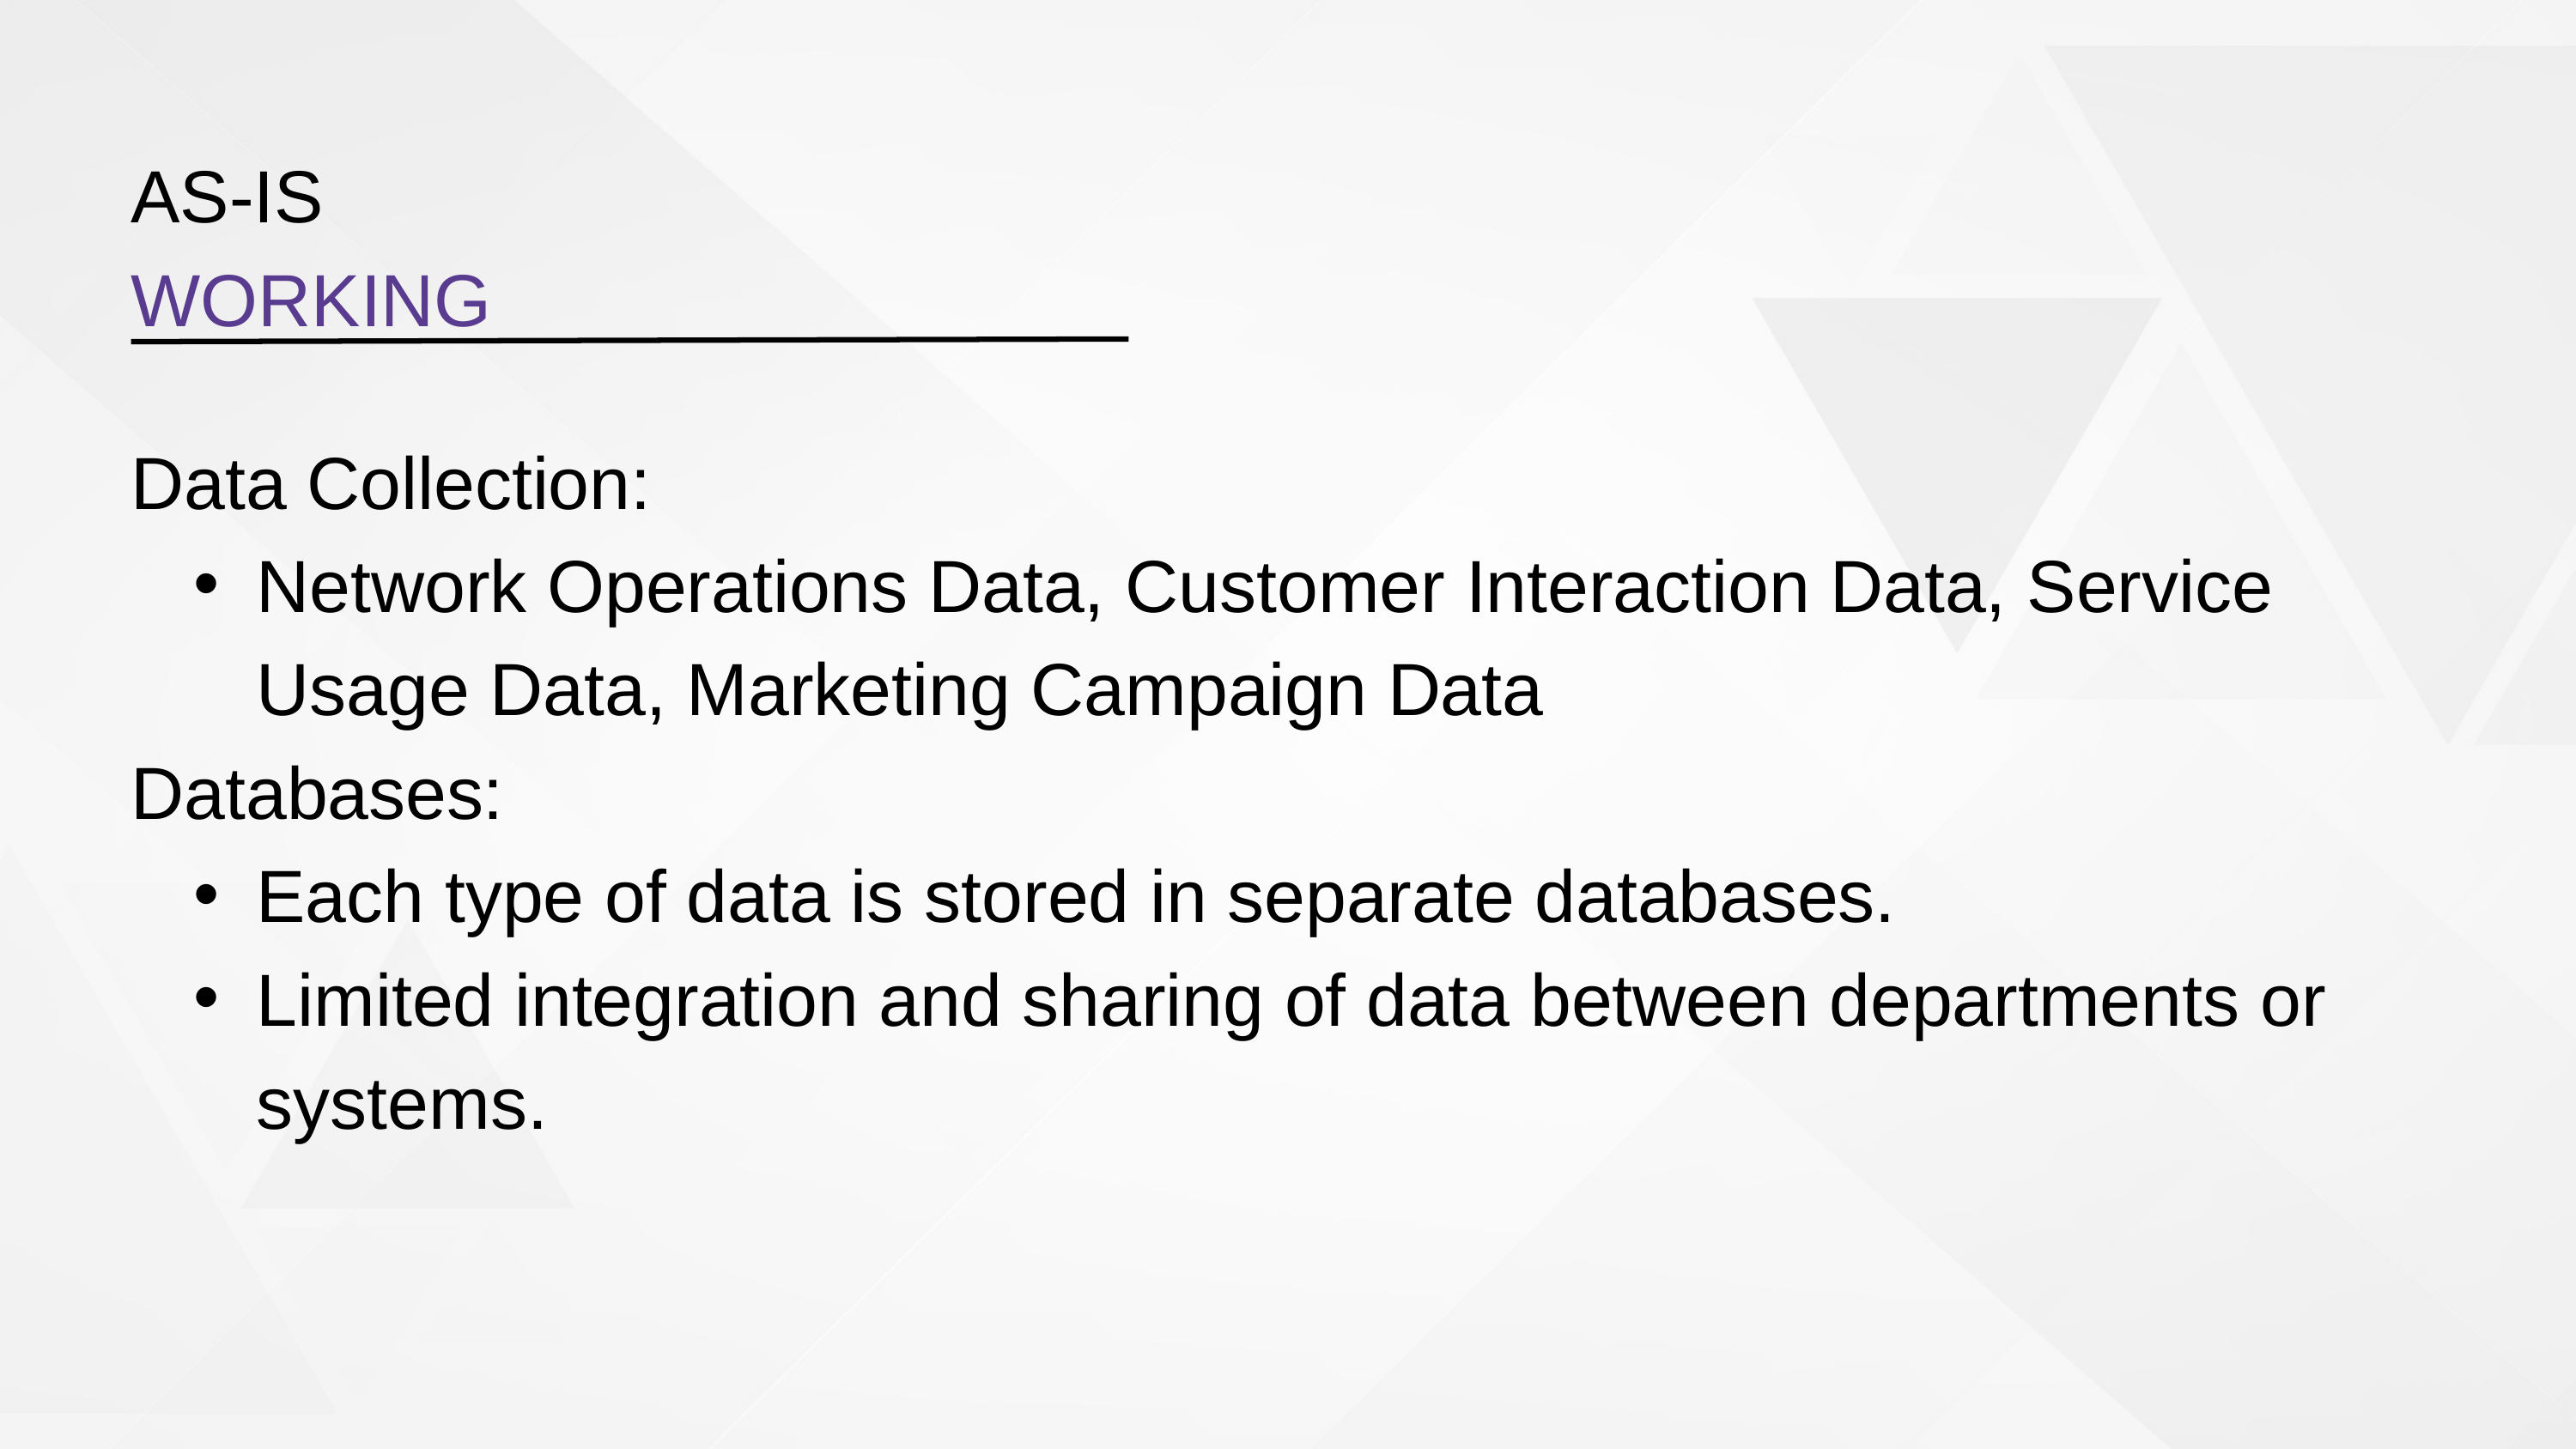

AS-IS
WORKING

Data Collection:
Network Operations Data, Customer Interaction Data, Service Usage Data, Marketing Campaign Data
Databases:
Each type of data is stored in separate databases.
Limited integration and sharing of data between departments or systems.